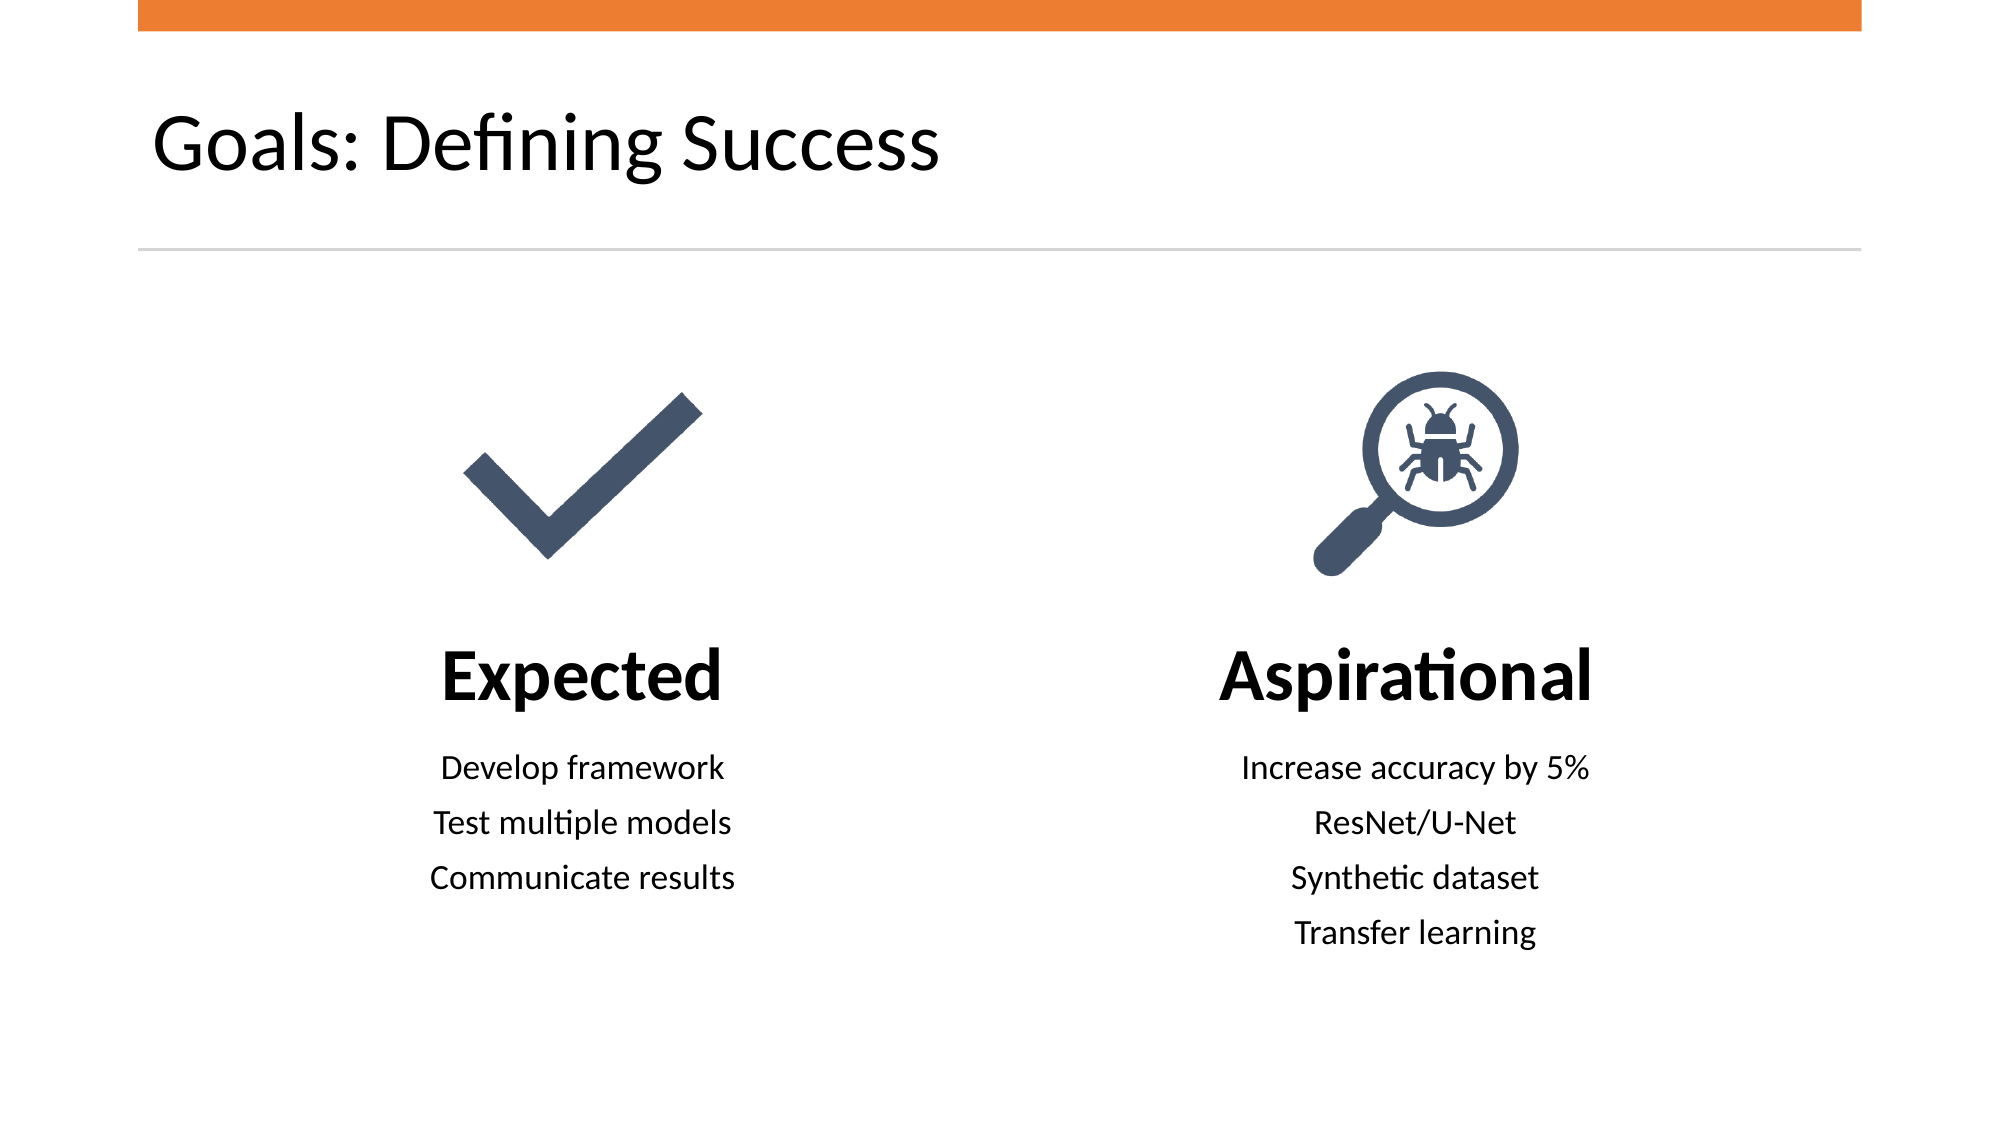

# Goals: Defining Success

Expected
Develop framework
Test multiple models
Communicate results
Aspirational
Increase accuracy by 5%
ResNet/U-Net
Synthetic dataset
Transfer learning
7